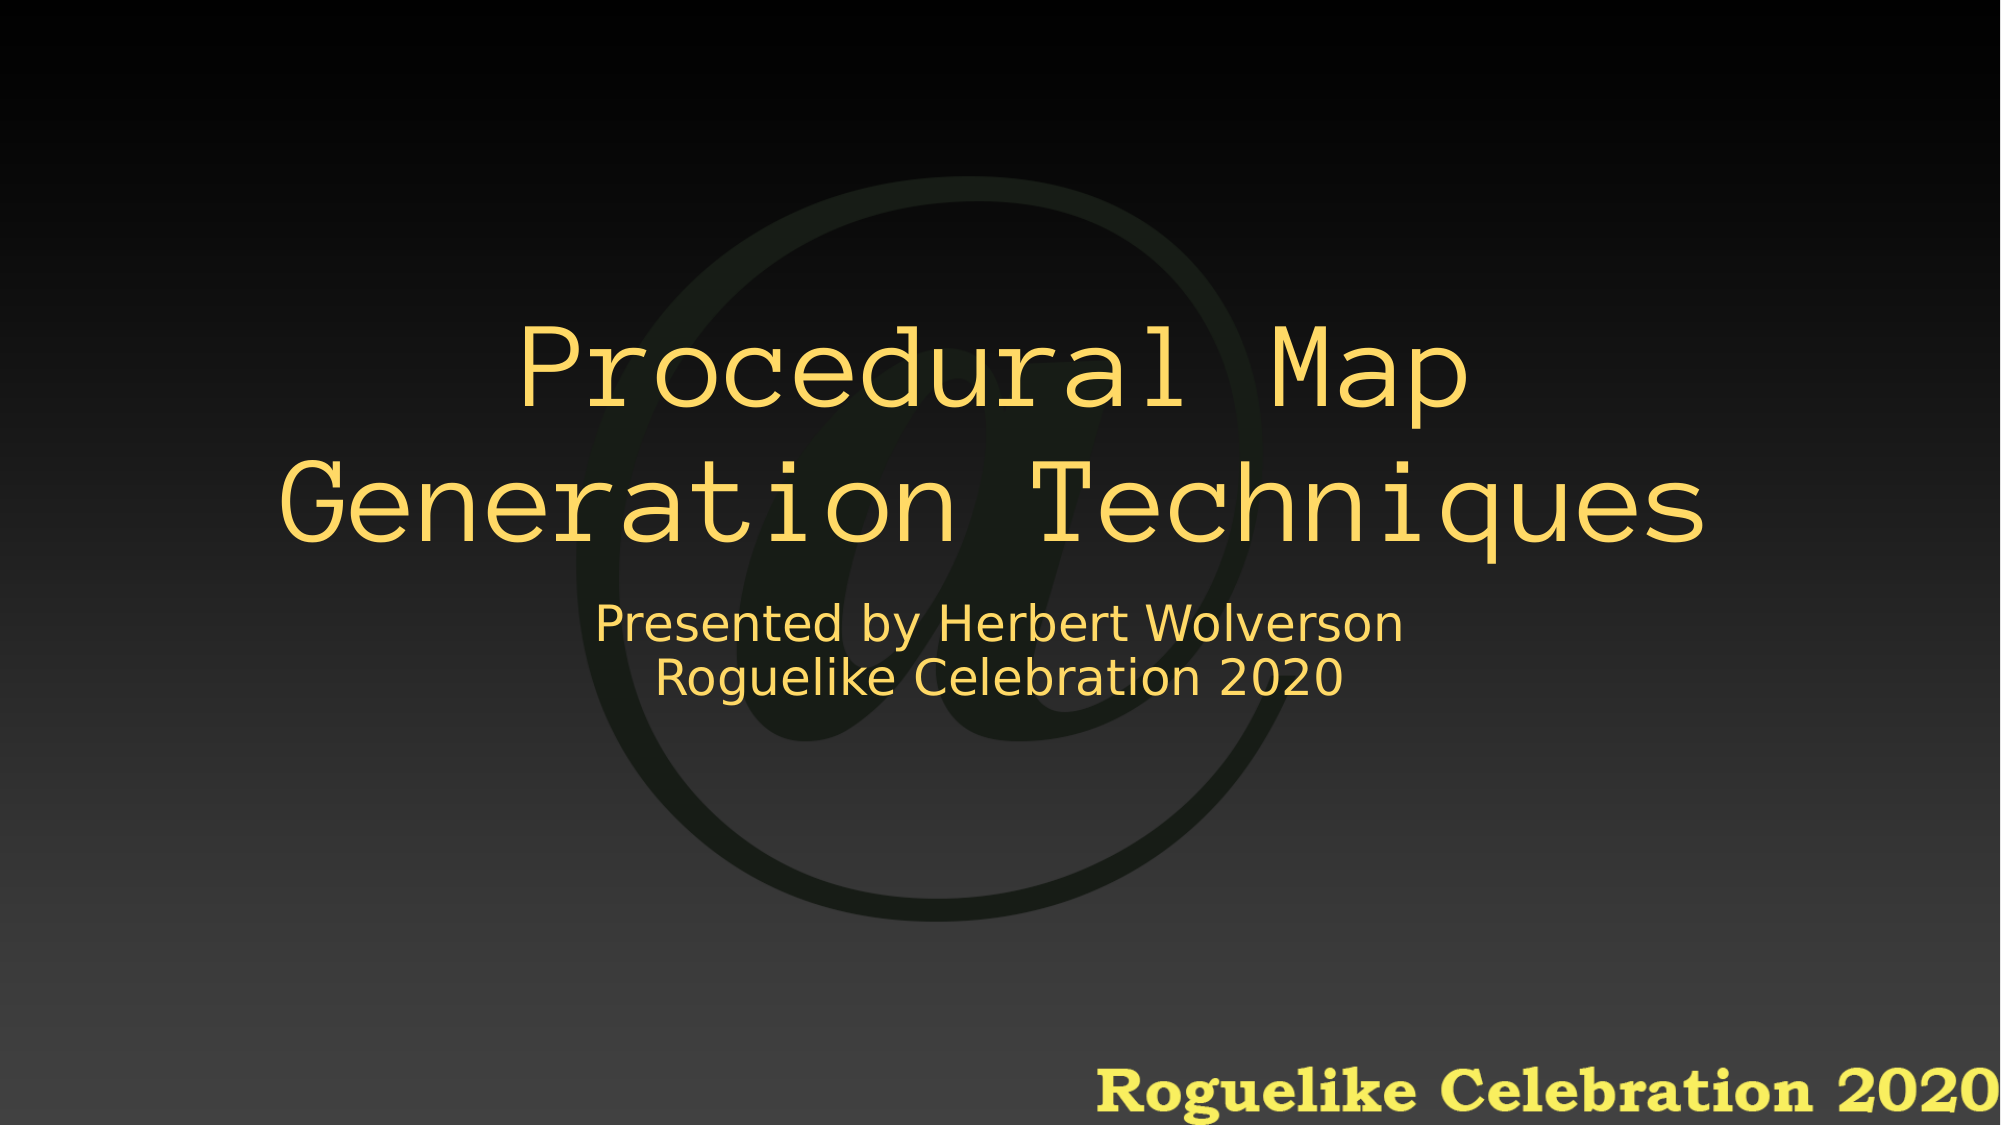

# Procedural Map Generation Techniques
Presented by Herbert Wolverson
Roguelike Celebration 2020